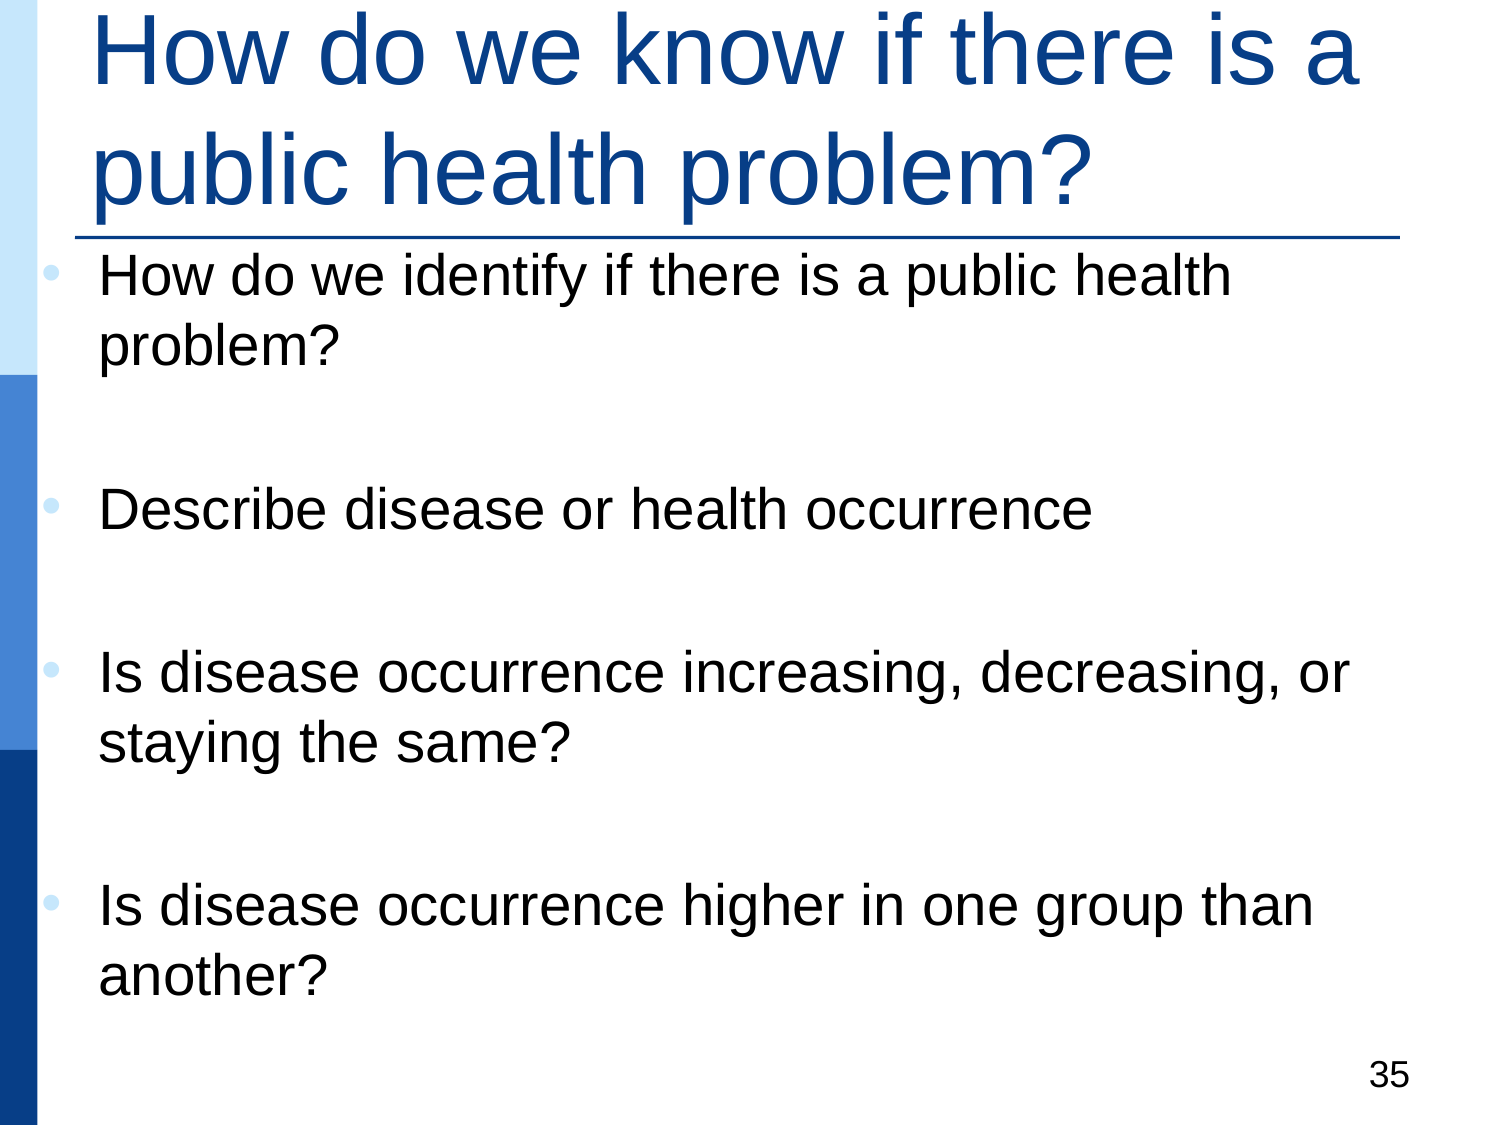

# How do we know if there is a public health problem?
How do we identify if there is a public health problem?

Describe disease or health occurrence

Is disease occurrence increasing, decreasing, or staying the same?

Is disease occurrence higher in one group than another?
35